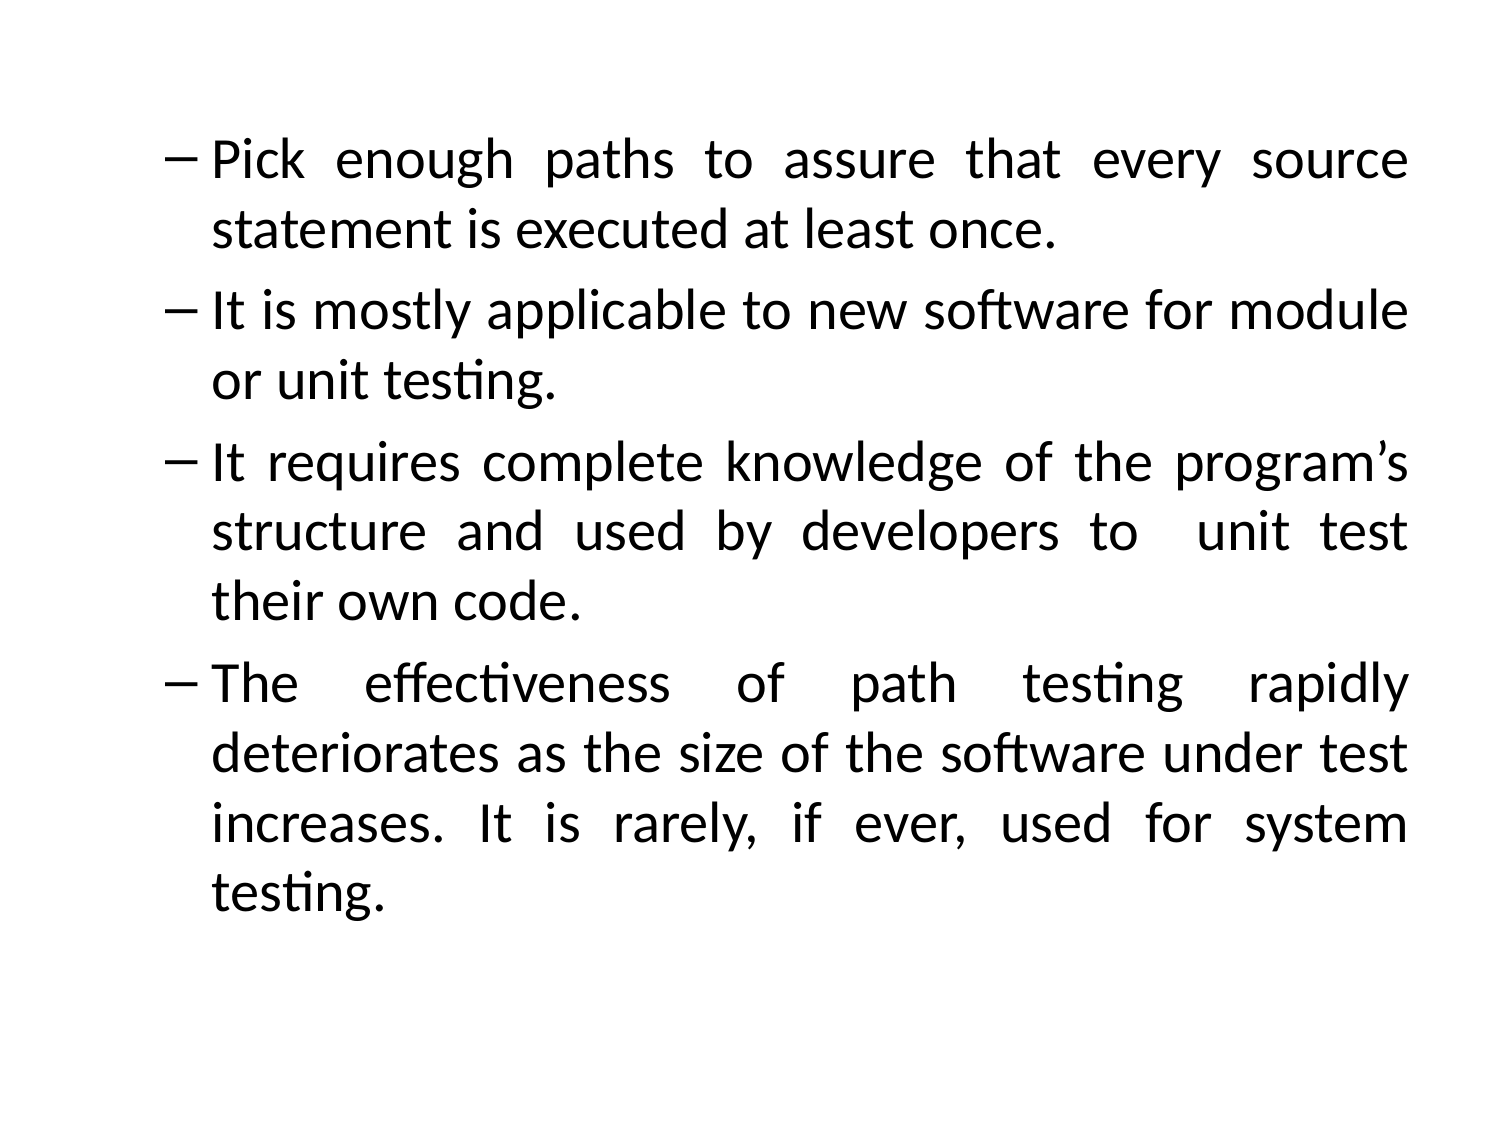

Pick enough paths to assure that every source statement is executed at least once.
It is mostly applicable to new software for module or unit testing.
It requires complete knowledge of the program’s structure and used by developers to  unit test their own code.
The effectiveness of path testing rapidly deteriorates as the size of the software under test increases. It is rarely, if ever, used for system testing.